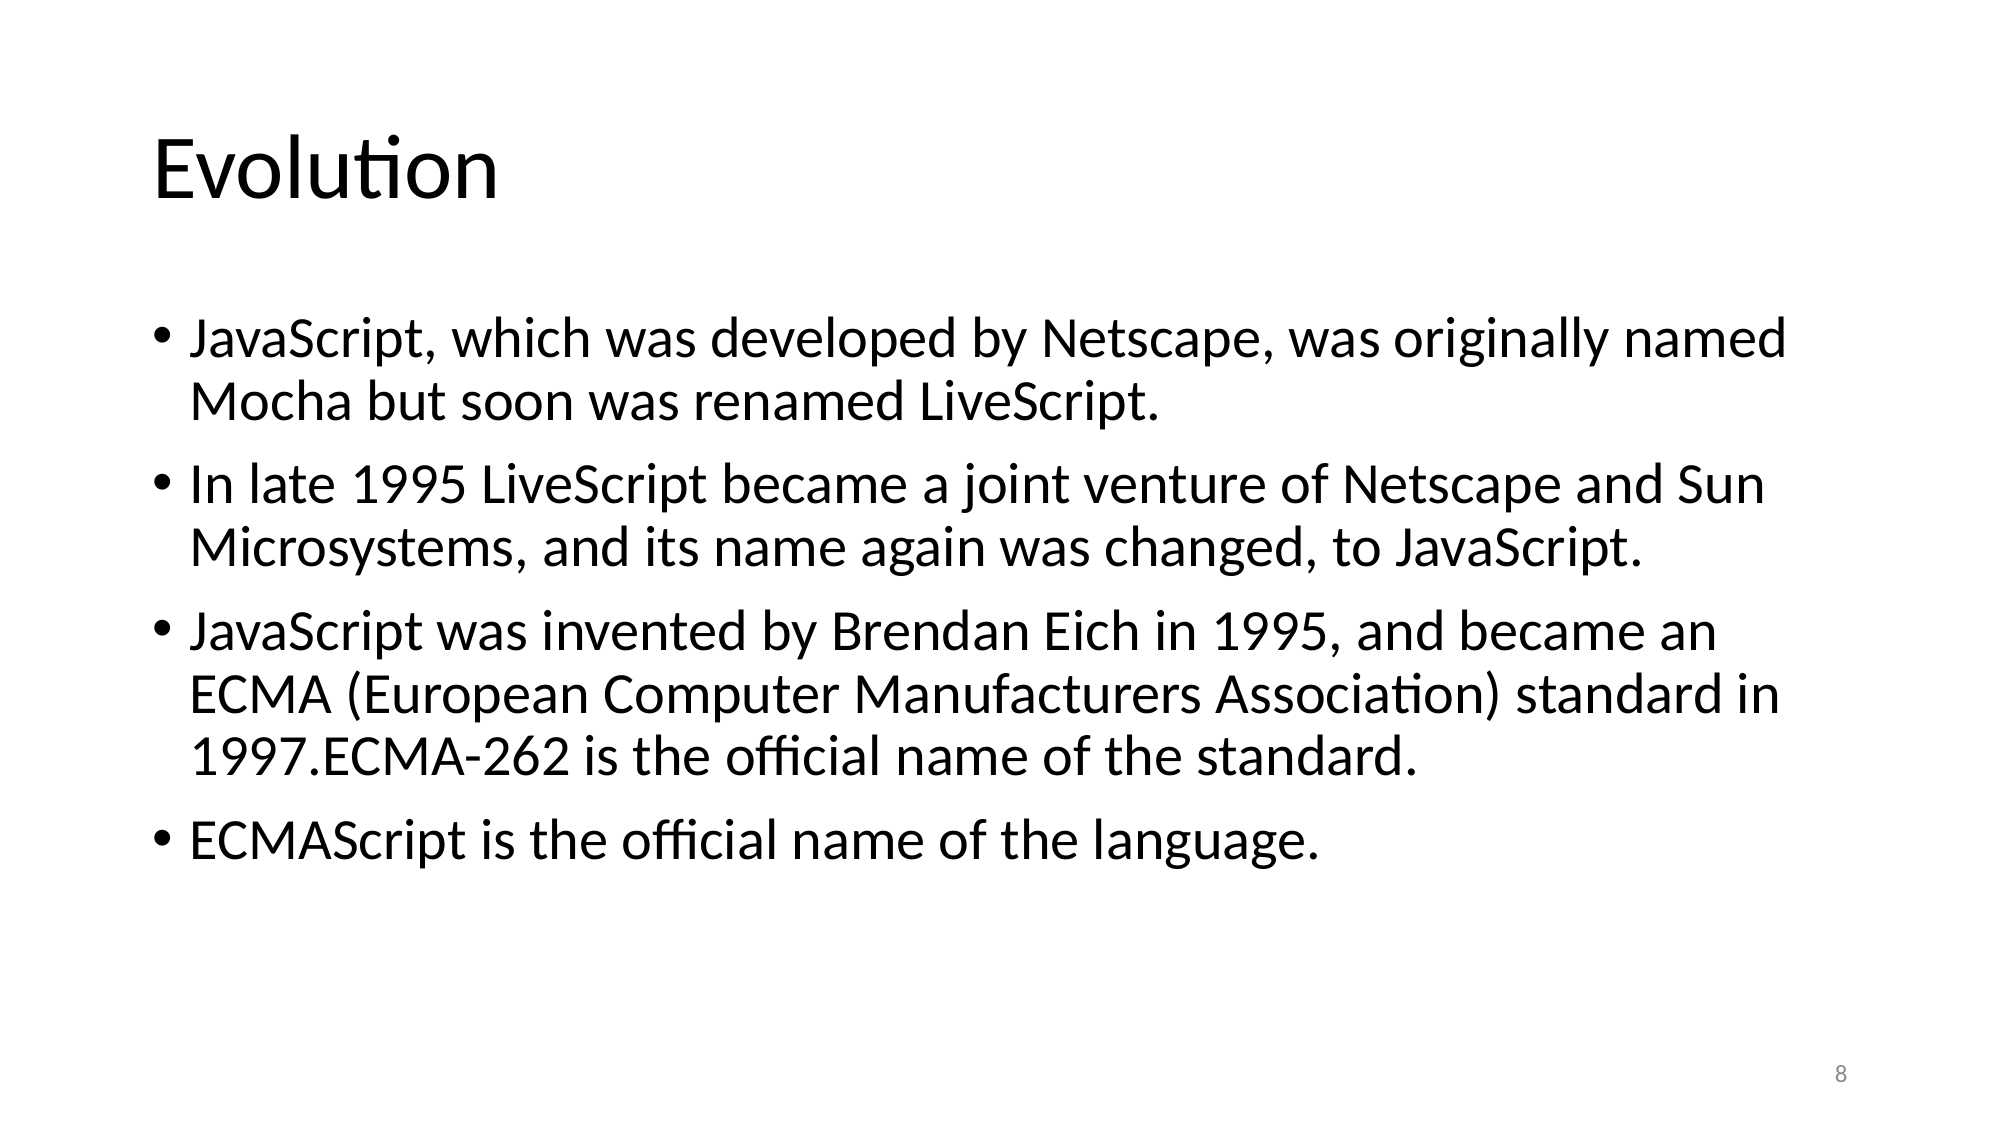

# Evolution
JavaScript, which was developed by Netscape, was originally named Mocha but soon was renamed LiveScript.
In late 1995 LiveScript became a joint venture of Netscape and Sun Microsystems, and its name again was changed, to JavaScript.
JavaScript was invented by Brendan Eich in 1995, and became an ECMA (European Computer Manufacturers Association) standard in 1997.ECMA-262 is the official name of the standard.
ECMAScript is the official name of the language.

8